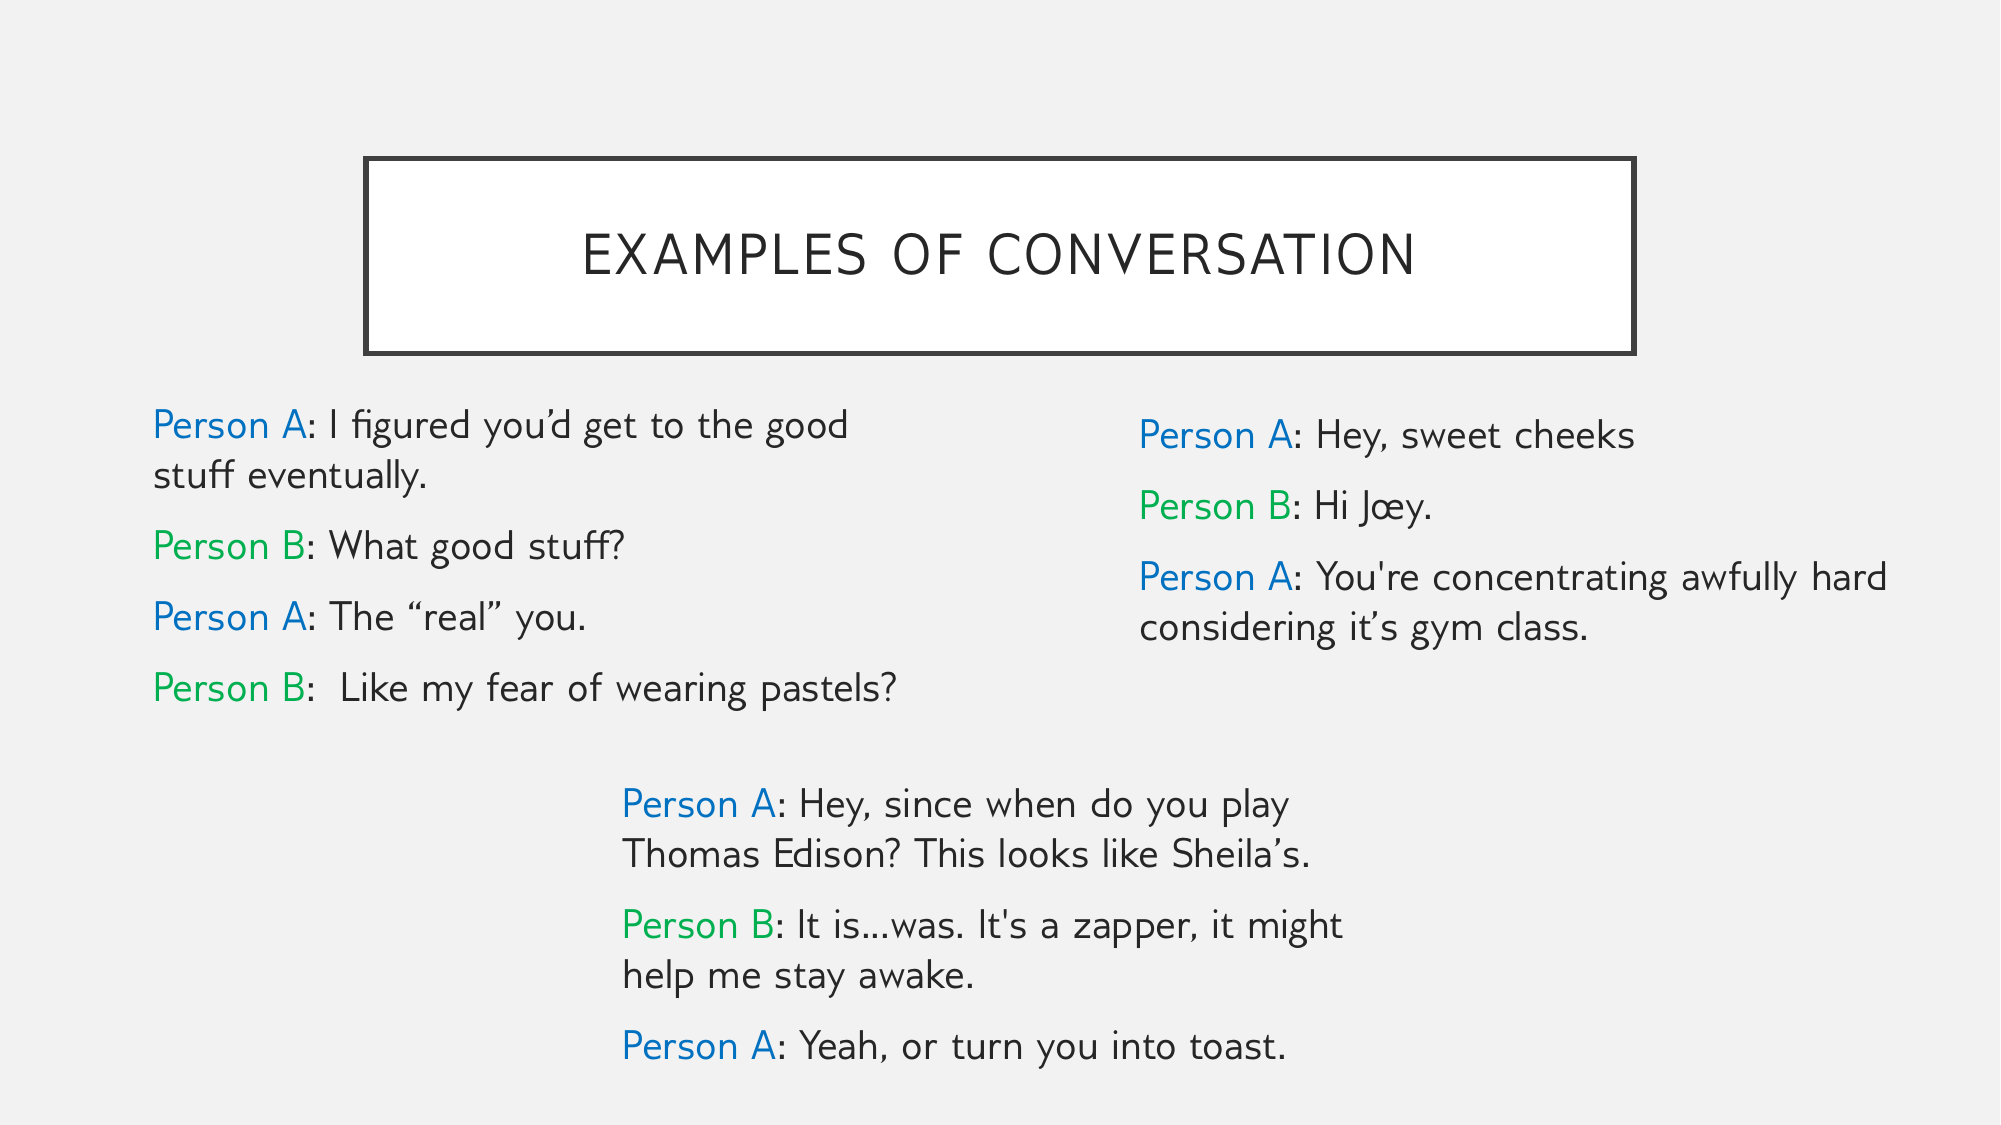

# Examples of Conversation
Person A: I figured you’d get to the good stuff eventually.
Person B: What good stuff?
Person A: The “real” you.
Person B:  Like my fear of wearing pastels?
Person A: Hey, sweet cheeks
Person B: Hi Joey.
Person A: You're concentrating awfully hard considering it’s gym class.
Person A: Hey, since when do you play Thomas Edison? This looks like Sheila’s.
Person B: It is...was. It's a zapper, it might help me stay awake.
Person A: Yeah, or turn you into toast.